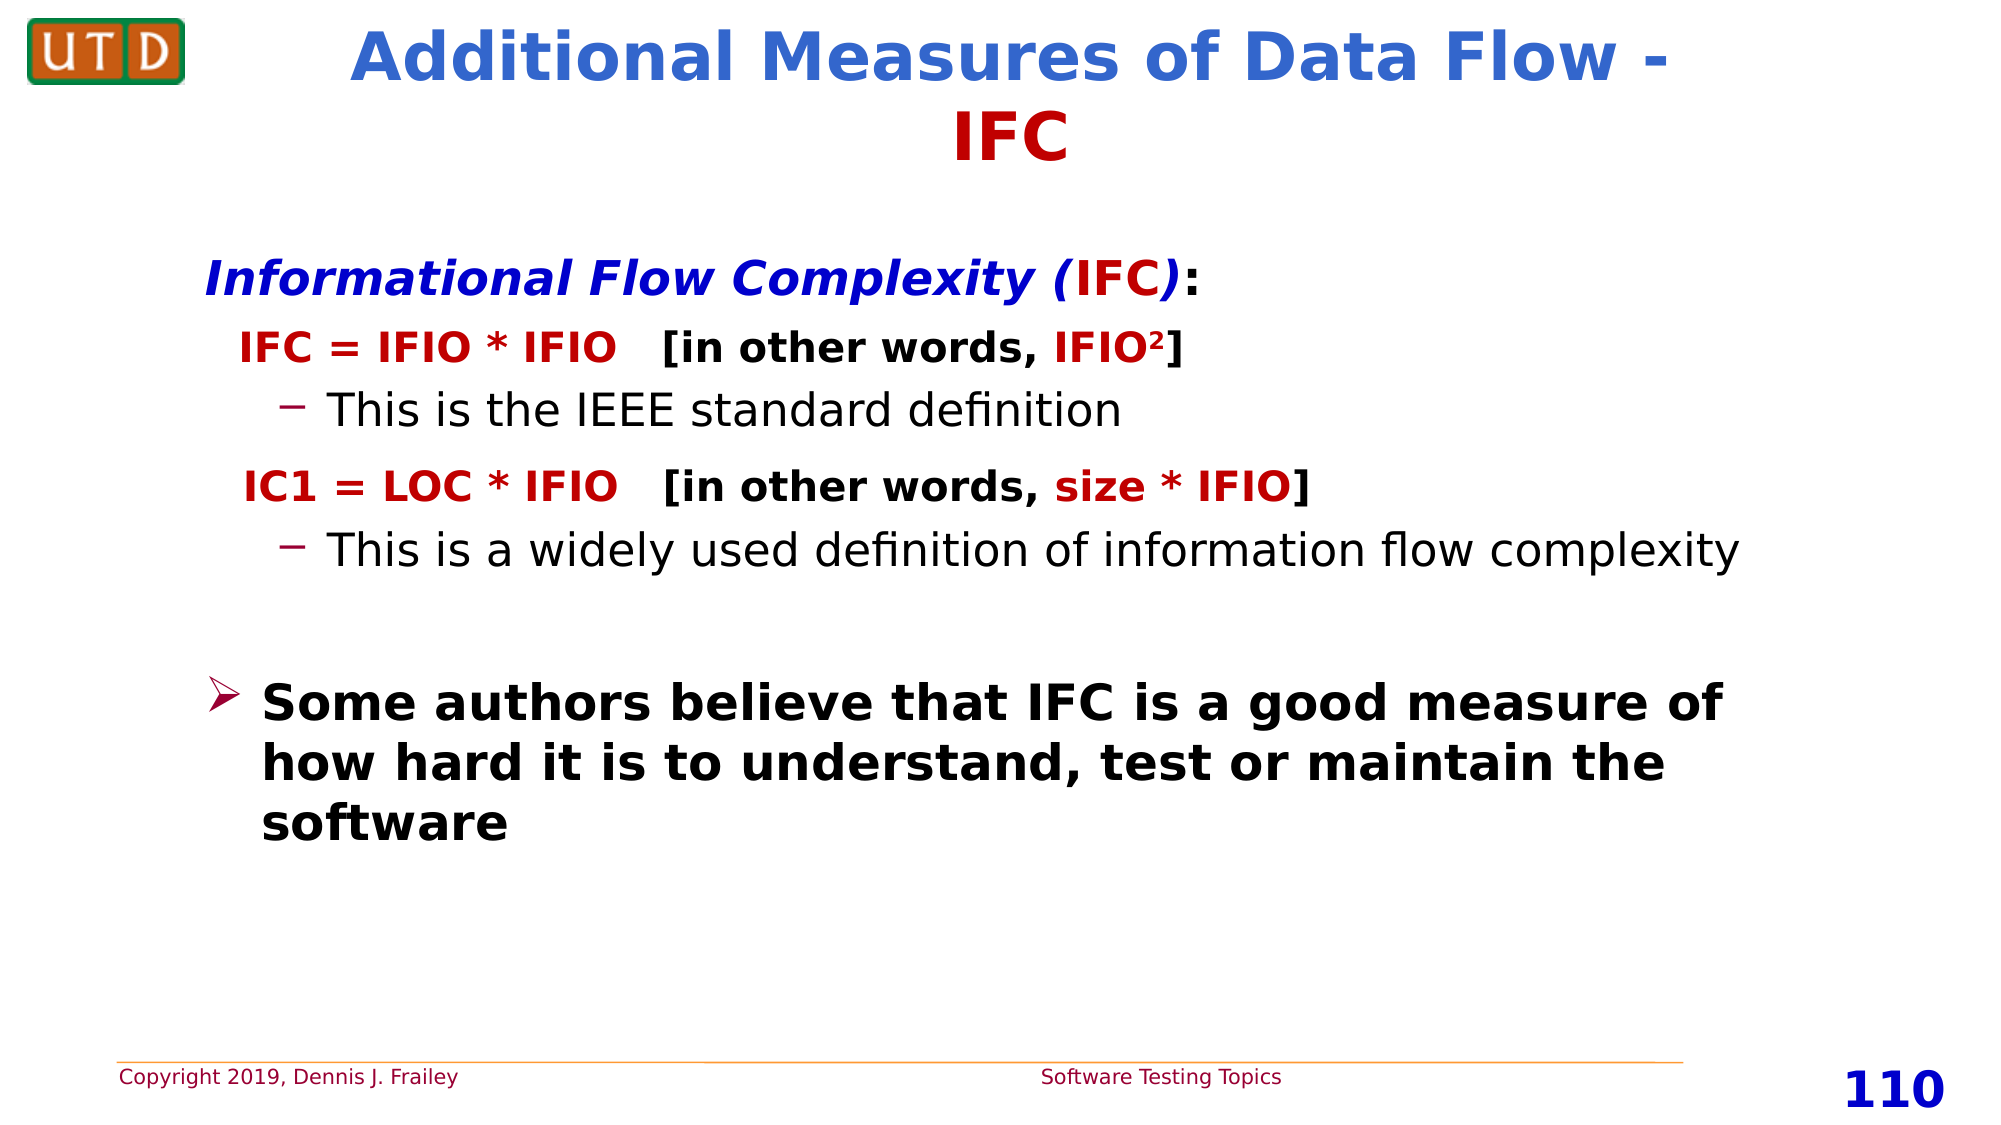

# Additional Measures of Data Flow - IFC
Informational Flow Complexity (IFC):
  IFC = IFIO * IFIO   [in other words, IFIO2]
This is the IEEE standard definition
  IC1 = LOC * IFIO   [in other words, size * IFIO]
This is a widely used definition of information flow complexity

Some authors believe that IFC is a good measure of how hard it is to understand, test or maintain the software